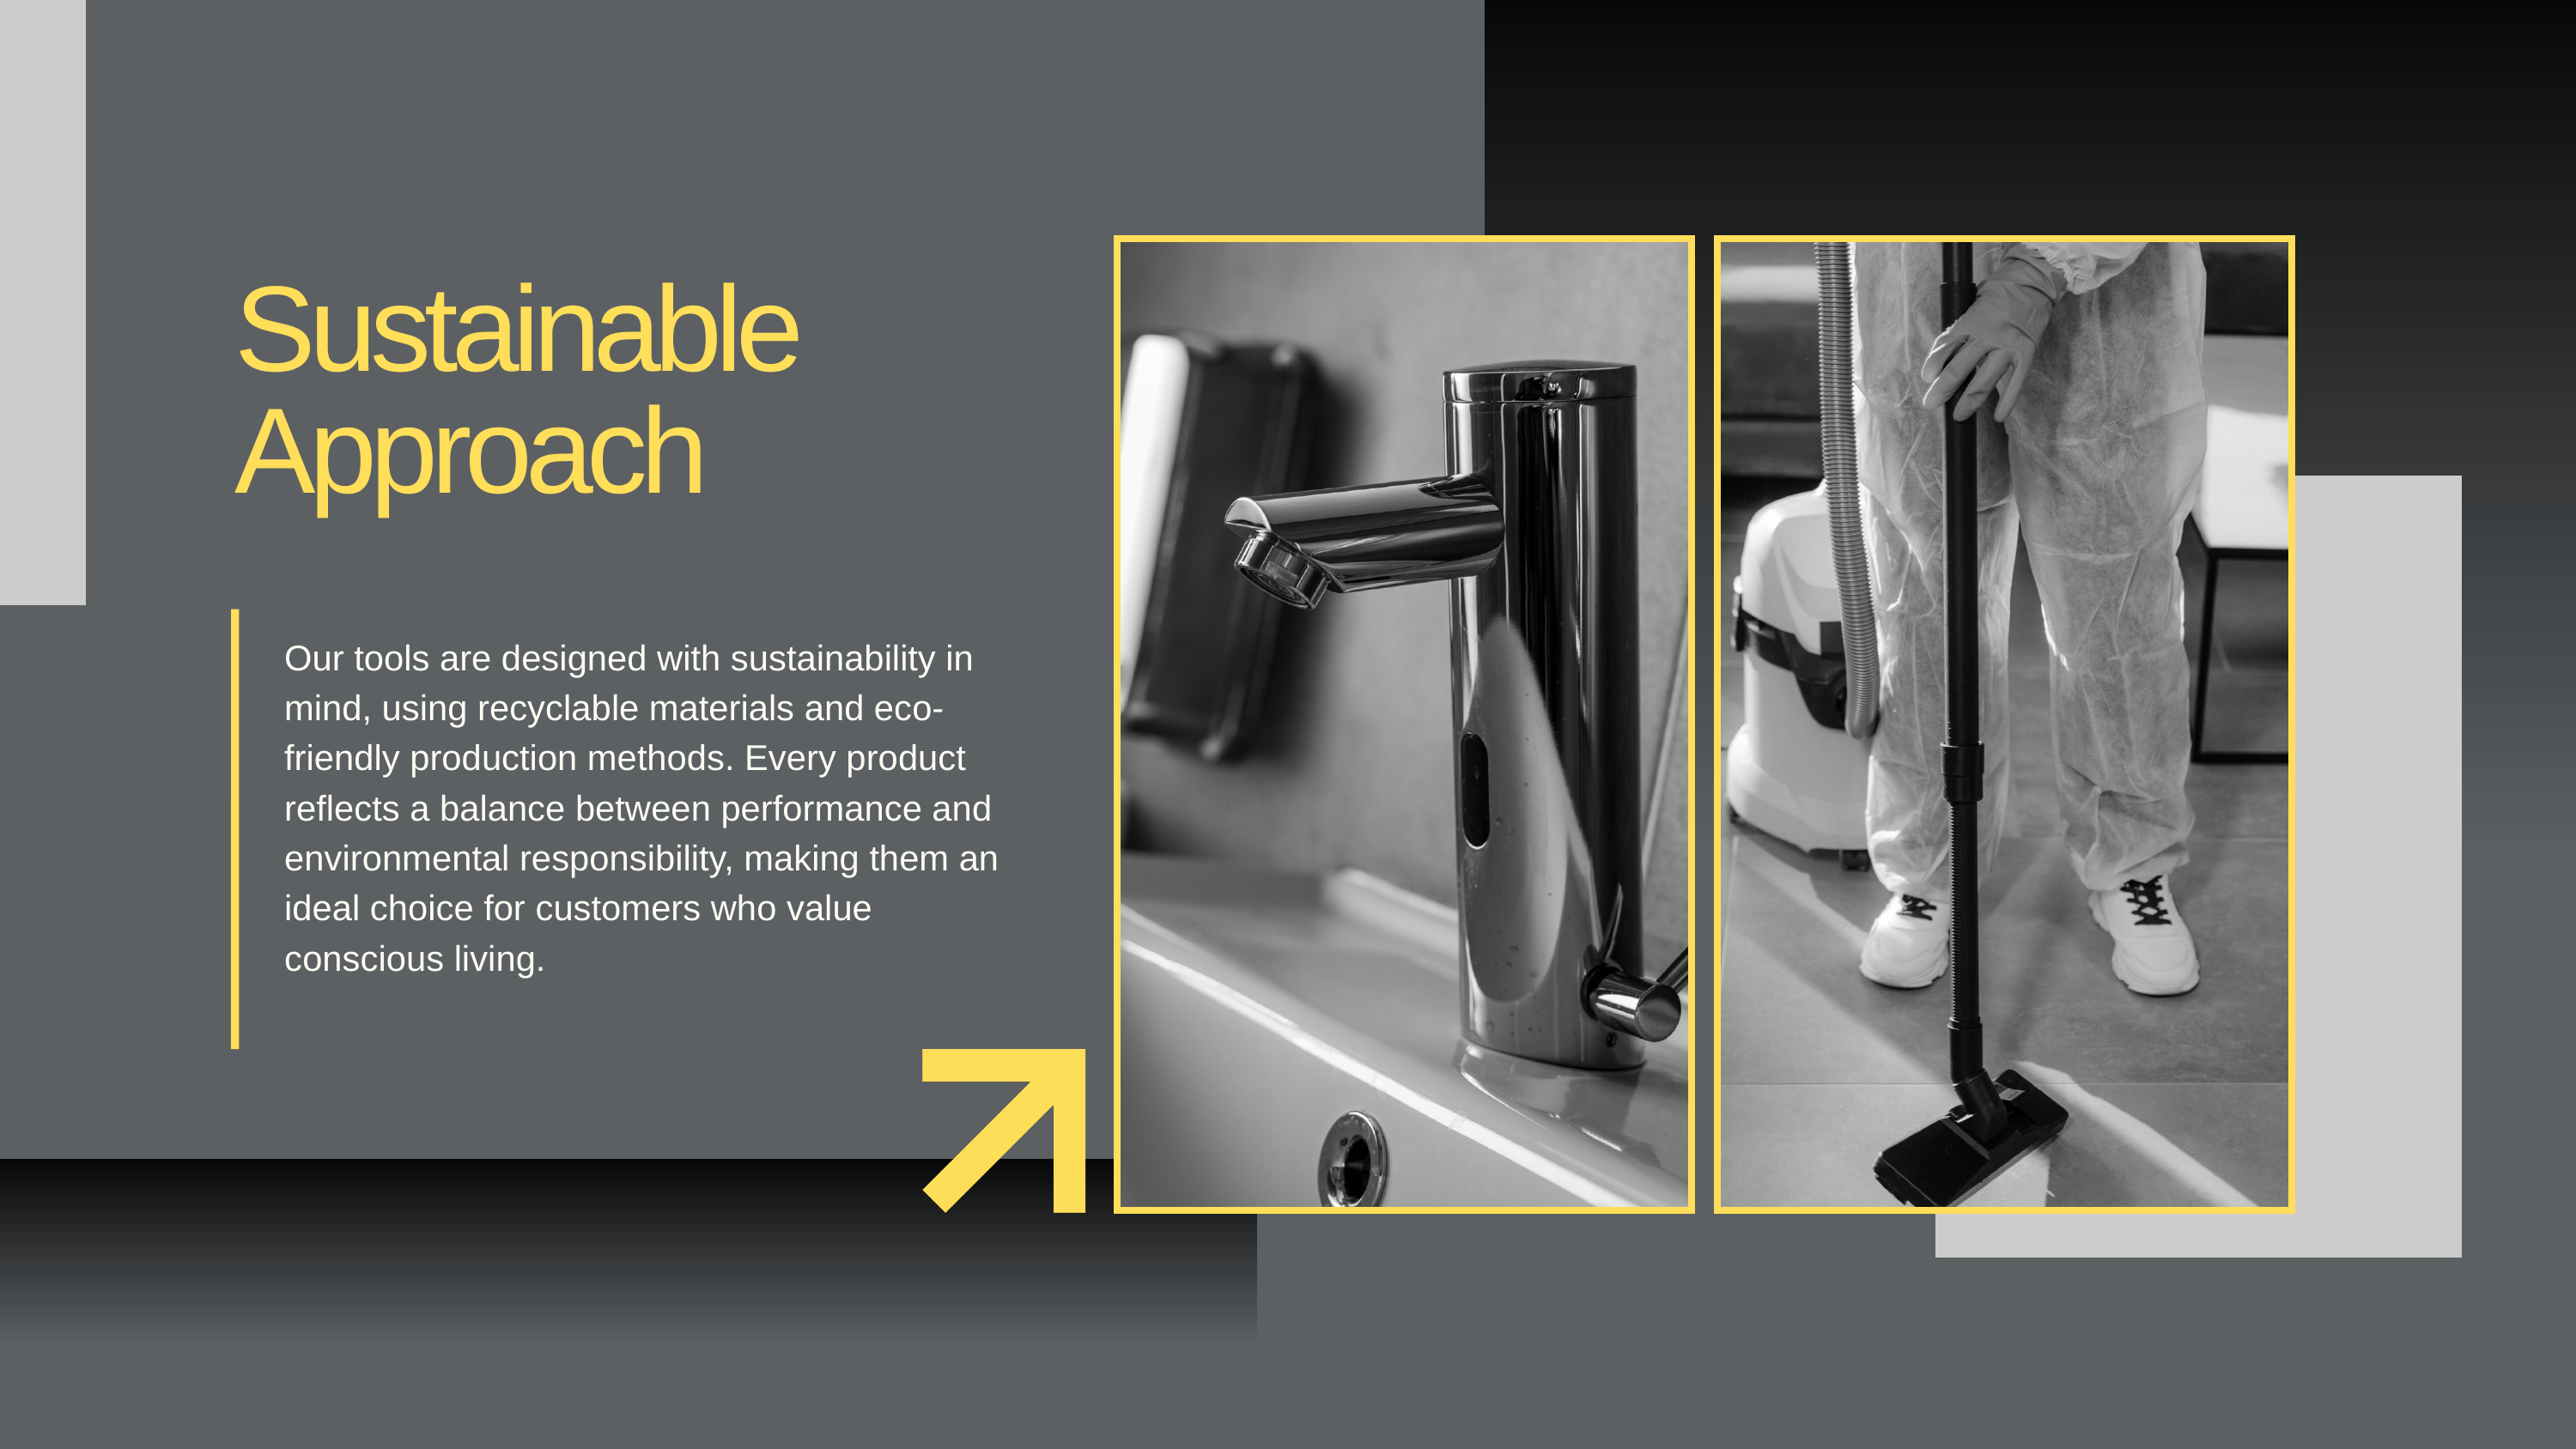

Sustainable Approach

Our tools are designed with sustainability in mind, using recyclable materials and eco-friendly production methods. Every product reflects a balance between performance and environmental responsibility, making them an ideal choice for customers who value conscious living.